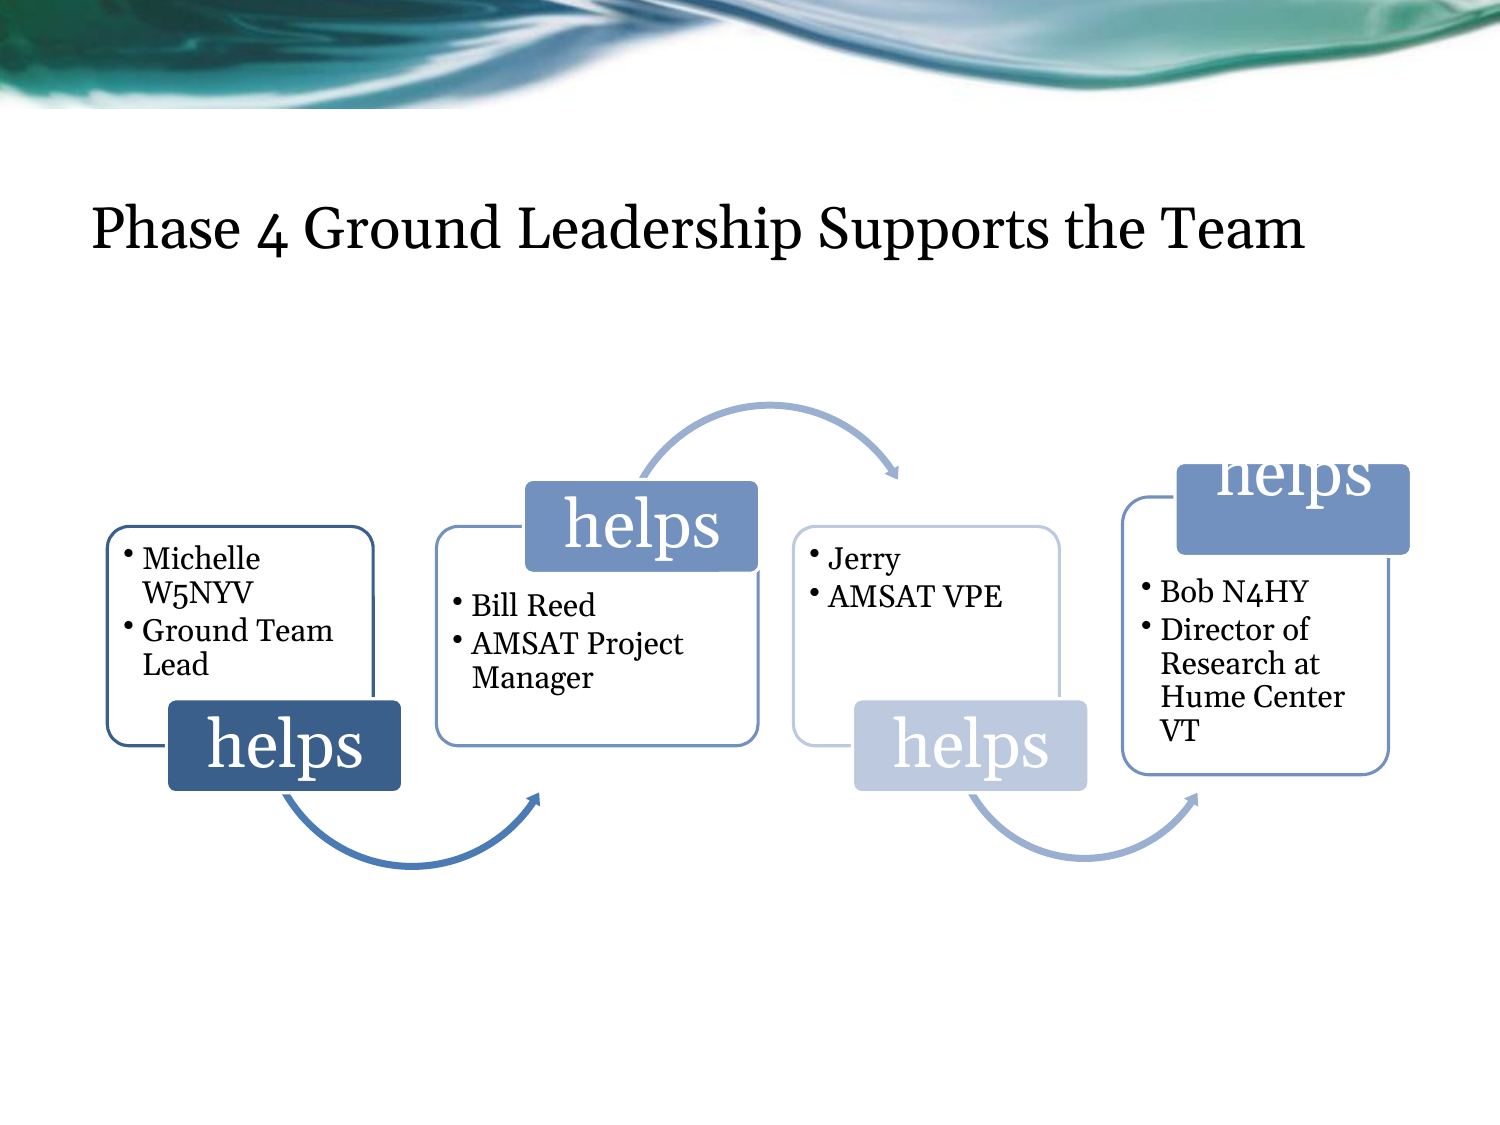

# Phase 4 Ground Leadership Supports the Team
Michelle W5NYV
Ground Team Lead
helps
Bill Reed
AMSAT Project Manager
helps
Jerry
AMSAT VPE
helps
Bob N4HY
Director of Research at Hume Center VT
helps…